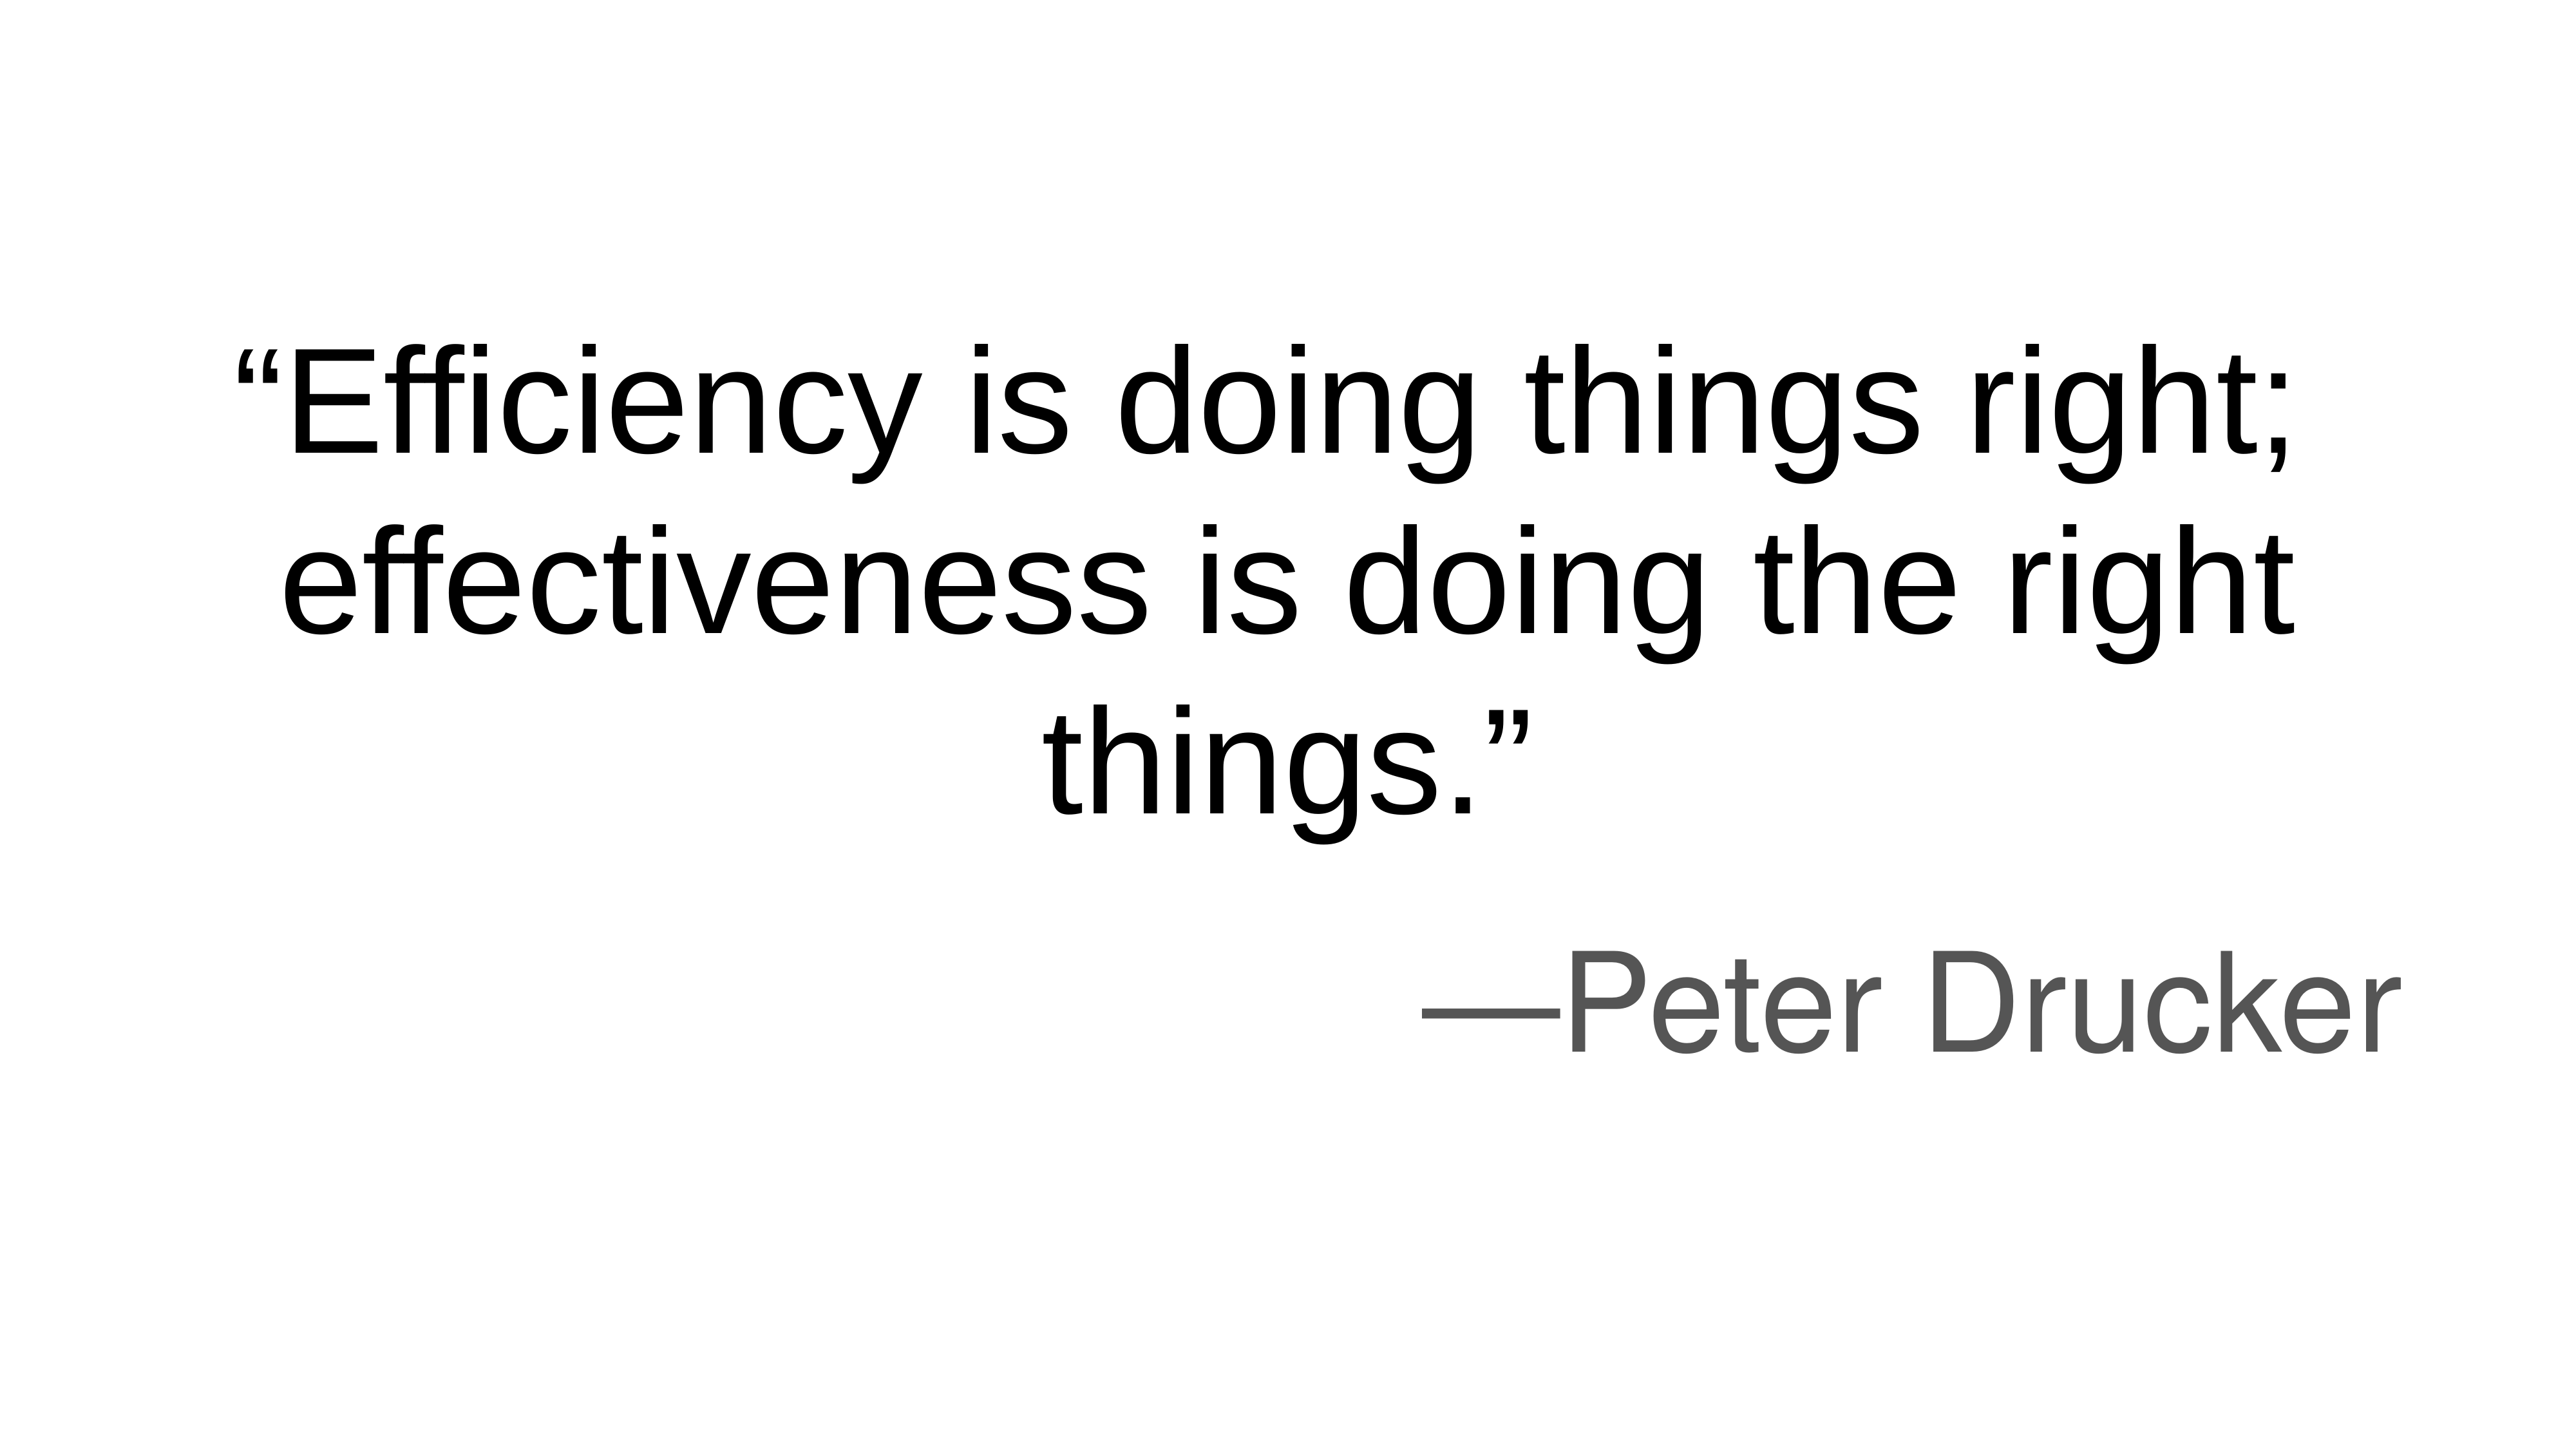

# “Efficiency is doing things right;
effectiveness is doing the right things.”
—Peter Drucker